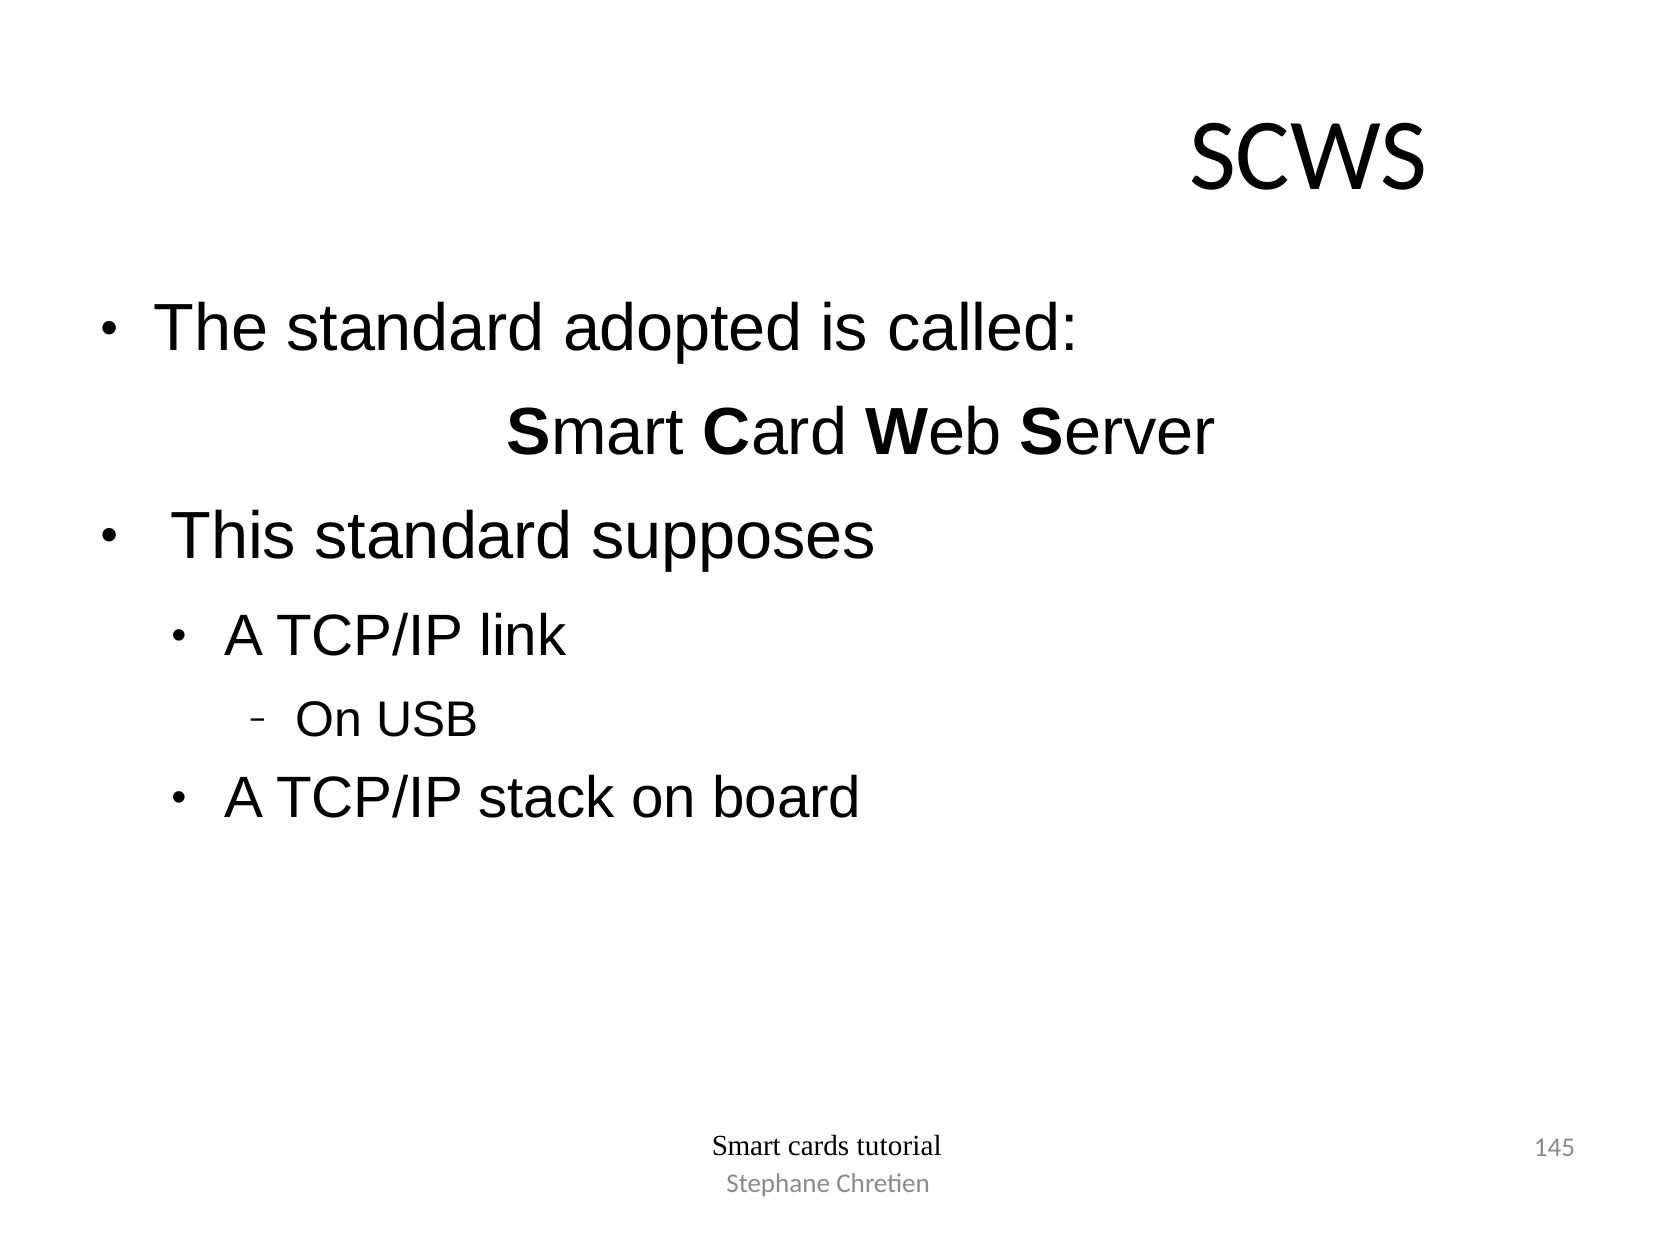

# SCWS
The standard adopted is called:
Smart Card Web Server  This standard supposes
●
●
A TCP/IP link
●
On USB
–
A TCP/IP stack on board
●
145
Smart cards tutorial
Stephane Chretien